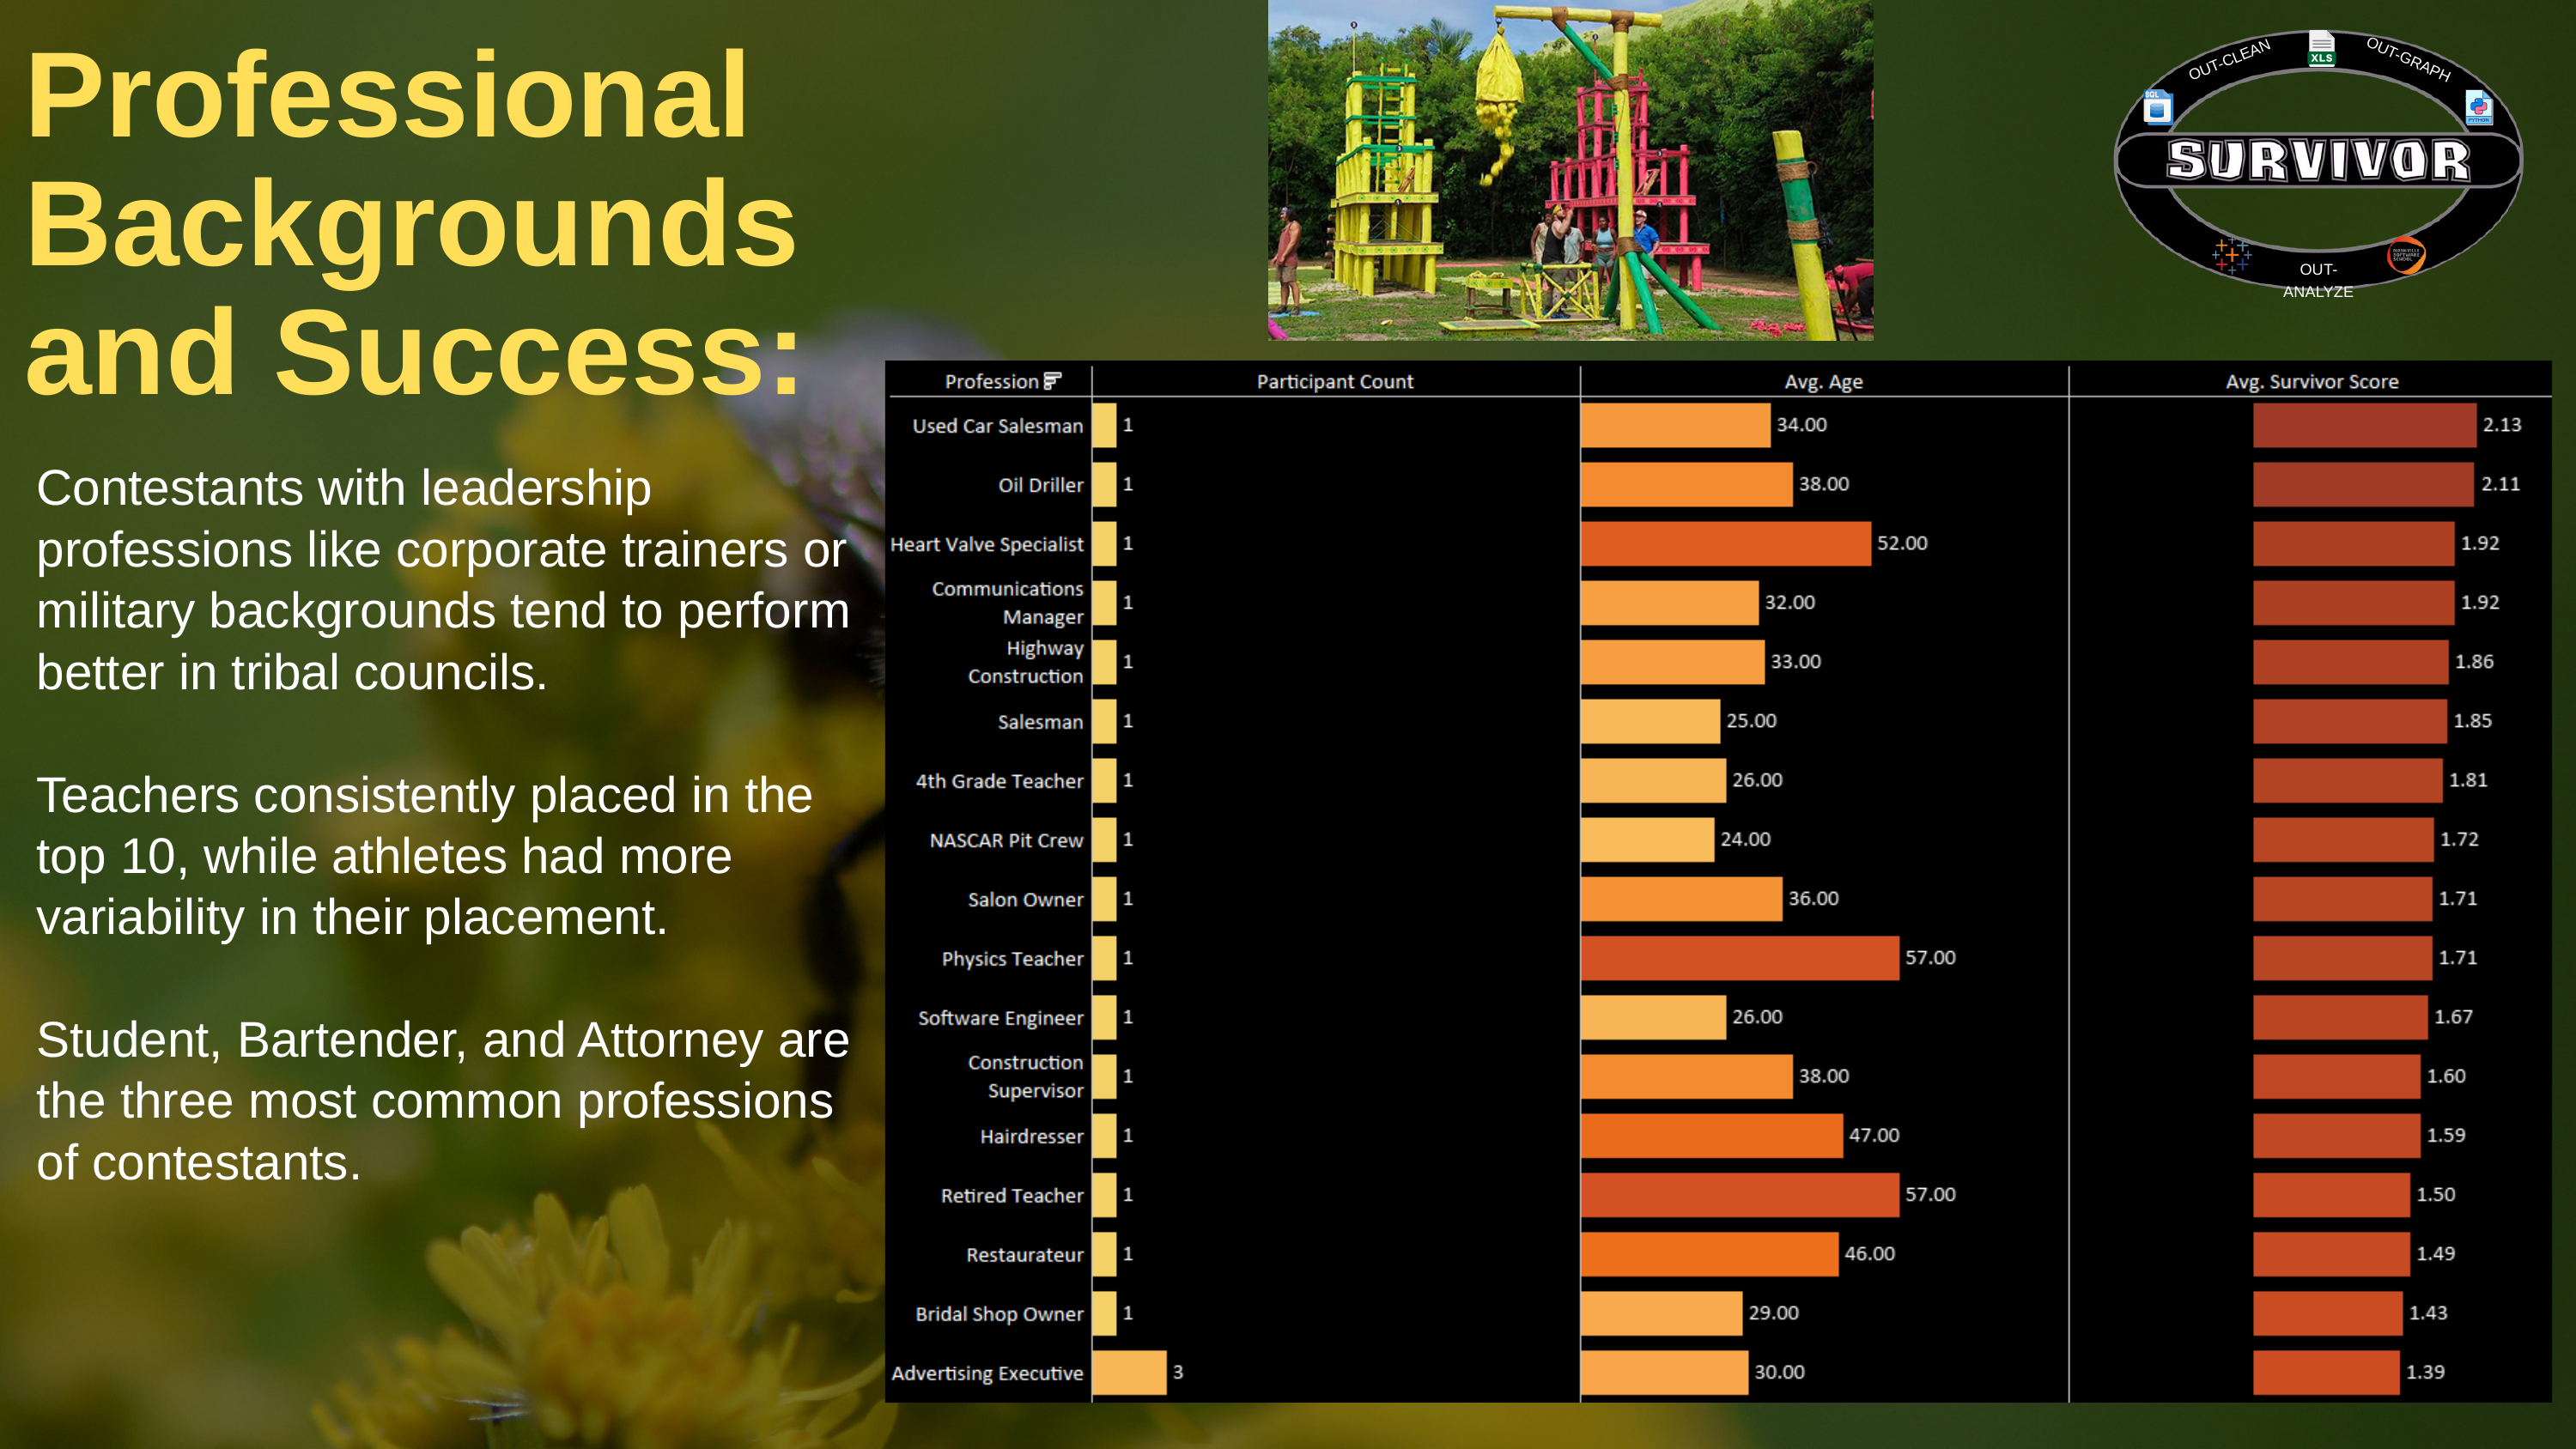

OUT-GRAPH
OUT-CLEAN

OUT-ANALYZE
Professional Backgrounds
and Success:

Contestants with leadership professions like corporate trainers or military backgrounds tend to perform better in tribal councils.

Teachers consistently placed in the top 10, while athletes had more variability in their placement.

Student, Bartender, and Attorney are the three most common professions of contestants.